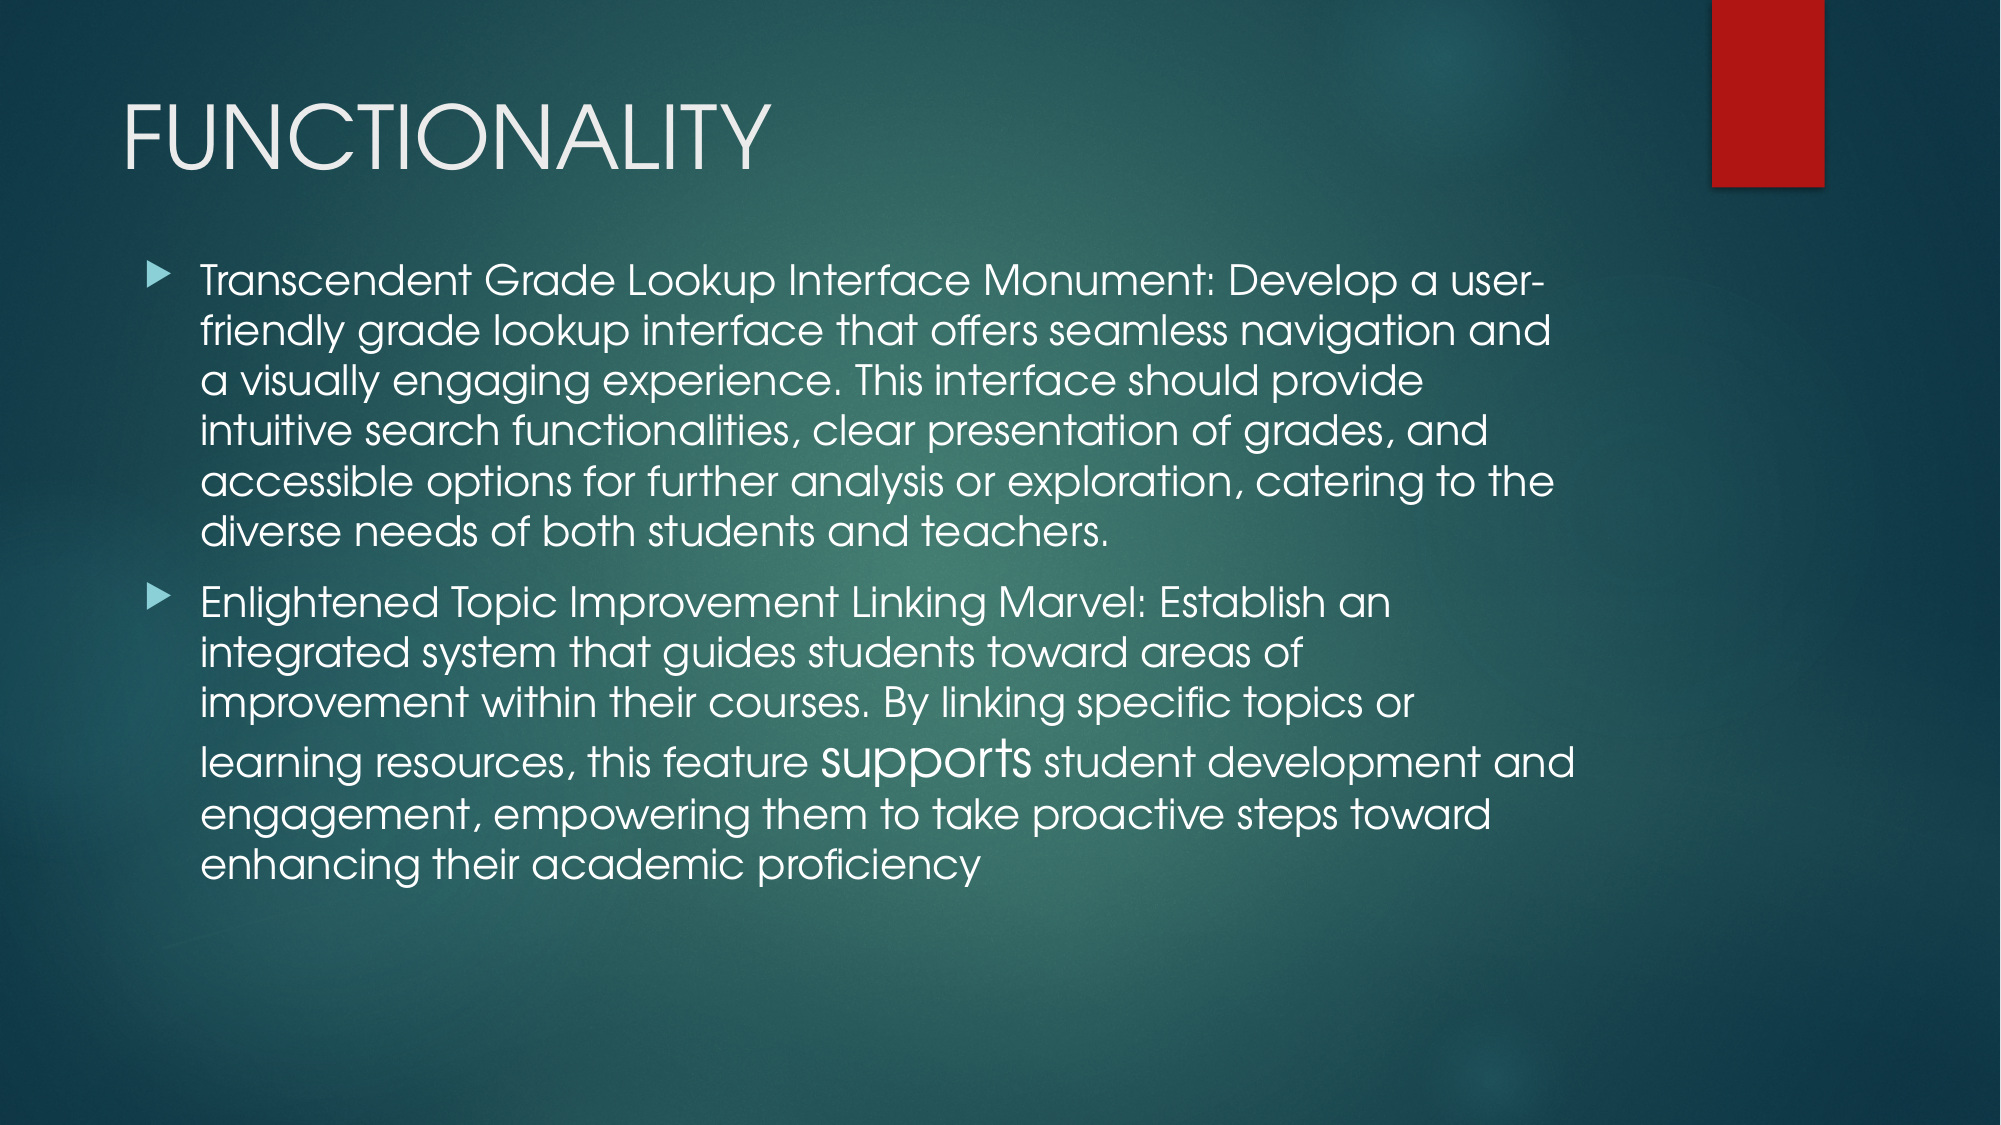

# FUNCTIONALITY
Transcendent Grade Lookup Interface Monument: Develop a user-friendly grade lookup interface that offers seamless navigation and a visually engaging experience. This interface should provide intuitive search functionalities, clear presentation of grades, and accessible options for further analysis or exploration, catering to the diverse needs of both students and teachers.
Enlightened Topic Improvement Linking Marvel: Establish an integrated system that guides students toward areas of improvement within their courses. By linking specific topics or learning resources, this feature supports student development and engagement, empowering them to take proactive steps toward enhancing their academic proficiency